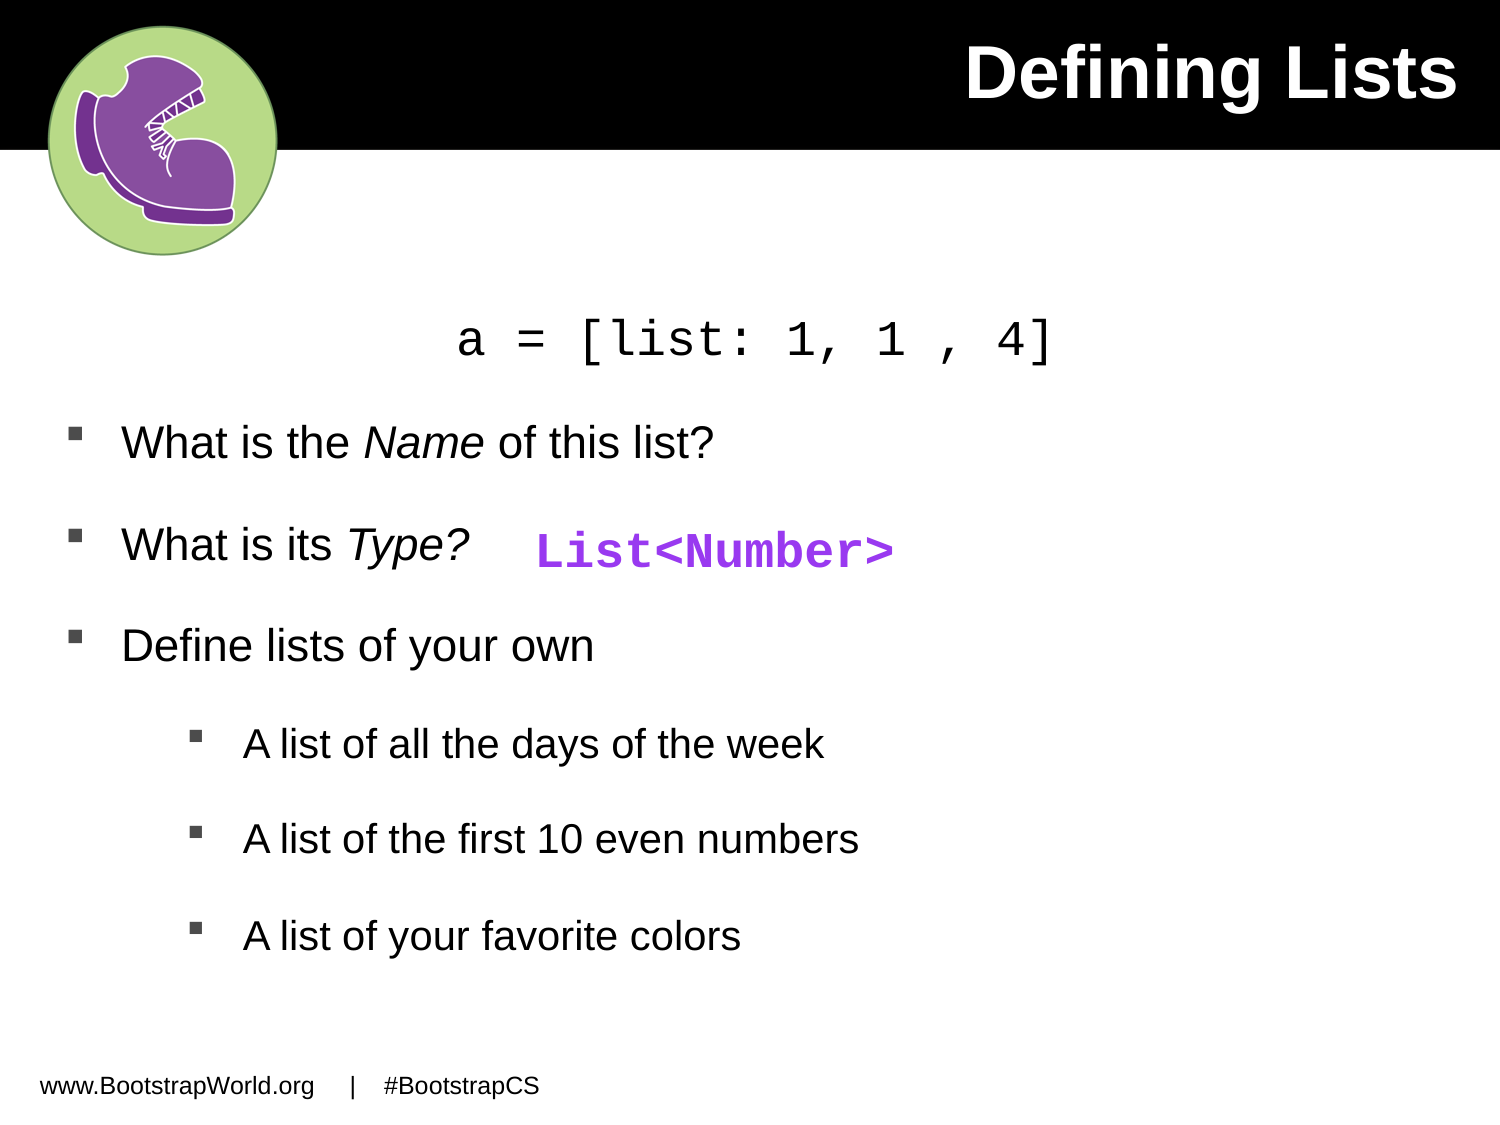

# Defining Lists
a = [list: 1, 1 , 4]
What is the Name of this list?
What is its Type?
Define lists of your own
A list of all the days of the week
A list of the first 10 even numbers
A list of your favorite colors
List<Number>
www.BootstrapWorld.org     |    #BootstrapCS